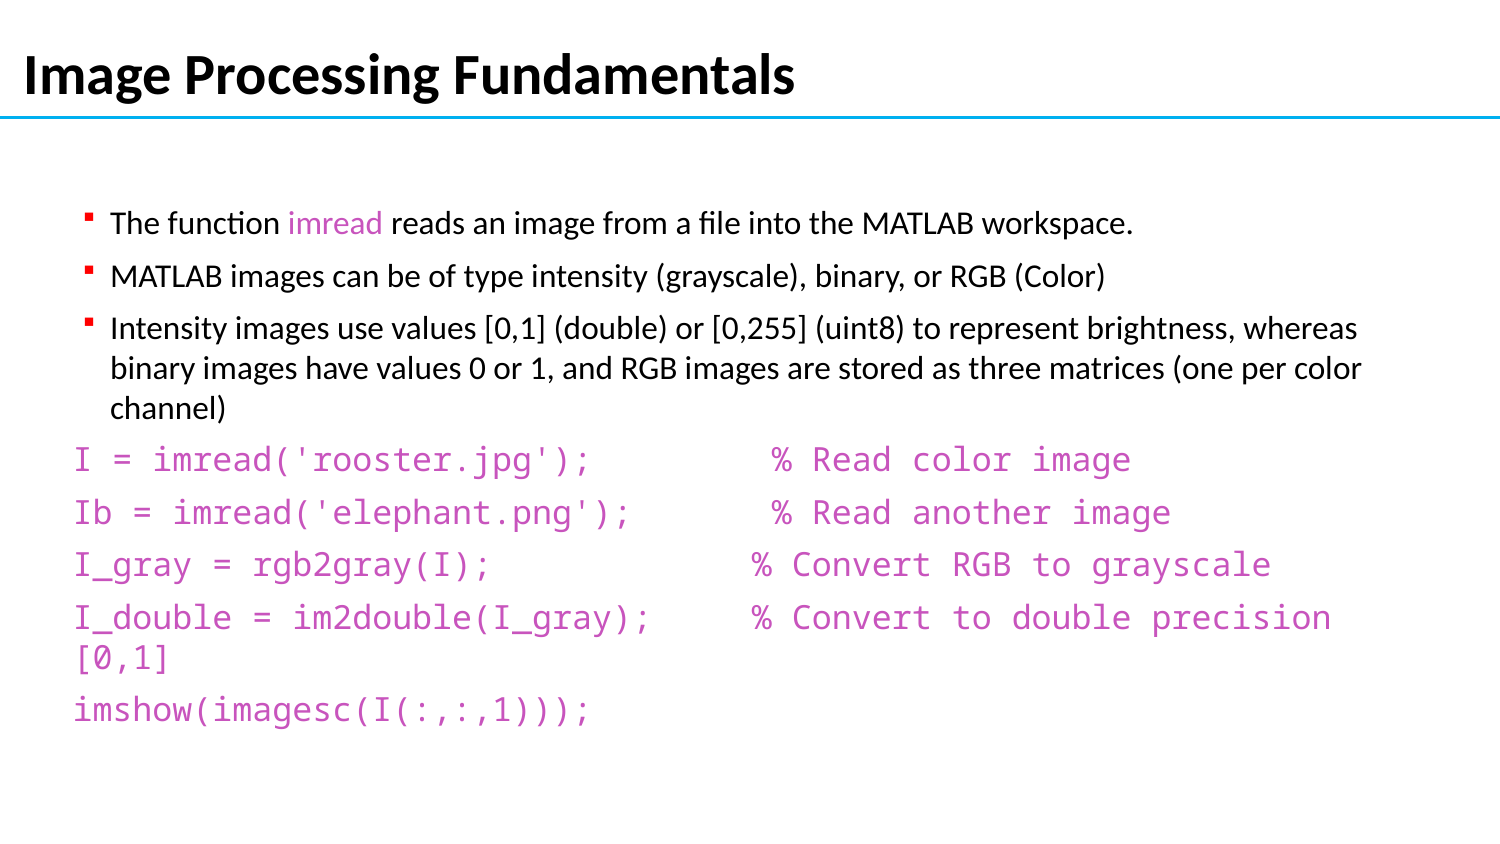

# Image Processing Fundamentals
The function imread reads an image from a file into the MATLAB workspace.
MATLAB images can be of type intensity (grayscale), binary, or RGB (Color)
Intensity images use values [0,1] (double) or [0,255] (uint8) to represent brightness, whereas binary images have values 0 or 1, and RGB images are stored as three matrices (one per color channel)
I = imread('rooster.jpg');         % Read color image
Ib = imread('elephant.png');       % Read another image
I_gray = rgb2gray(I);             % Convert RGB to grayscale
I_double = im2double(I_gray);     % Convert to double precision [0,1]
imshow(imagesc(I(:,:,1)));